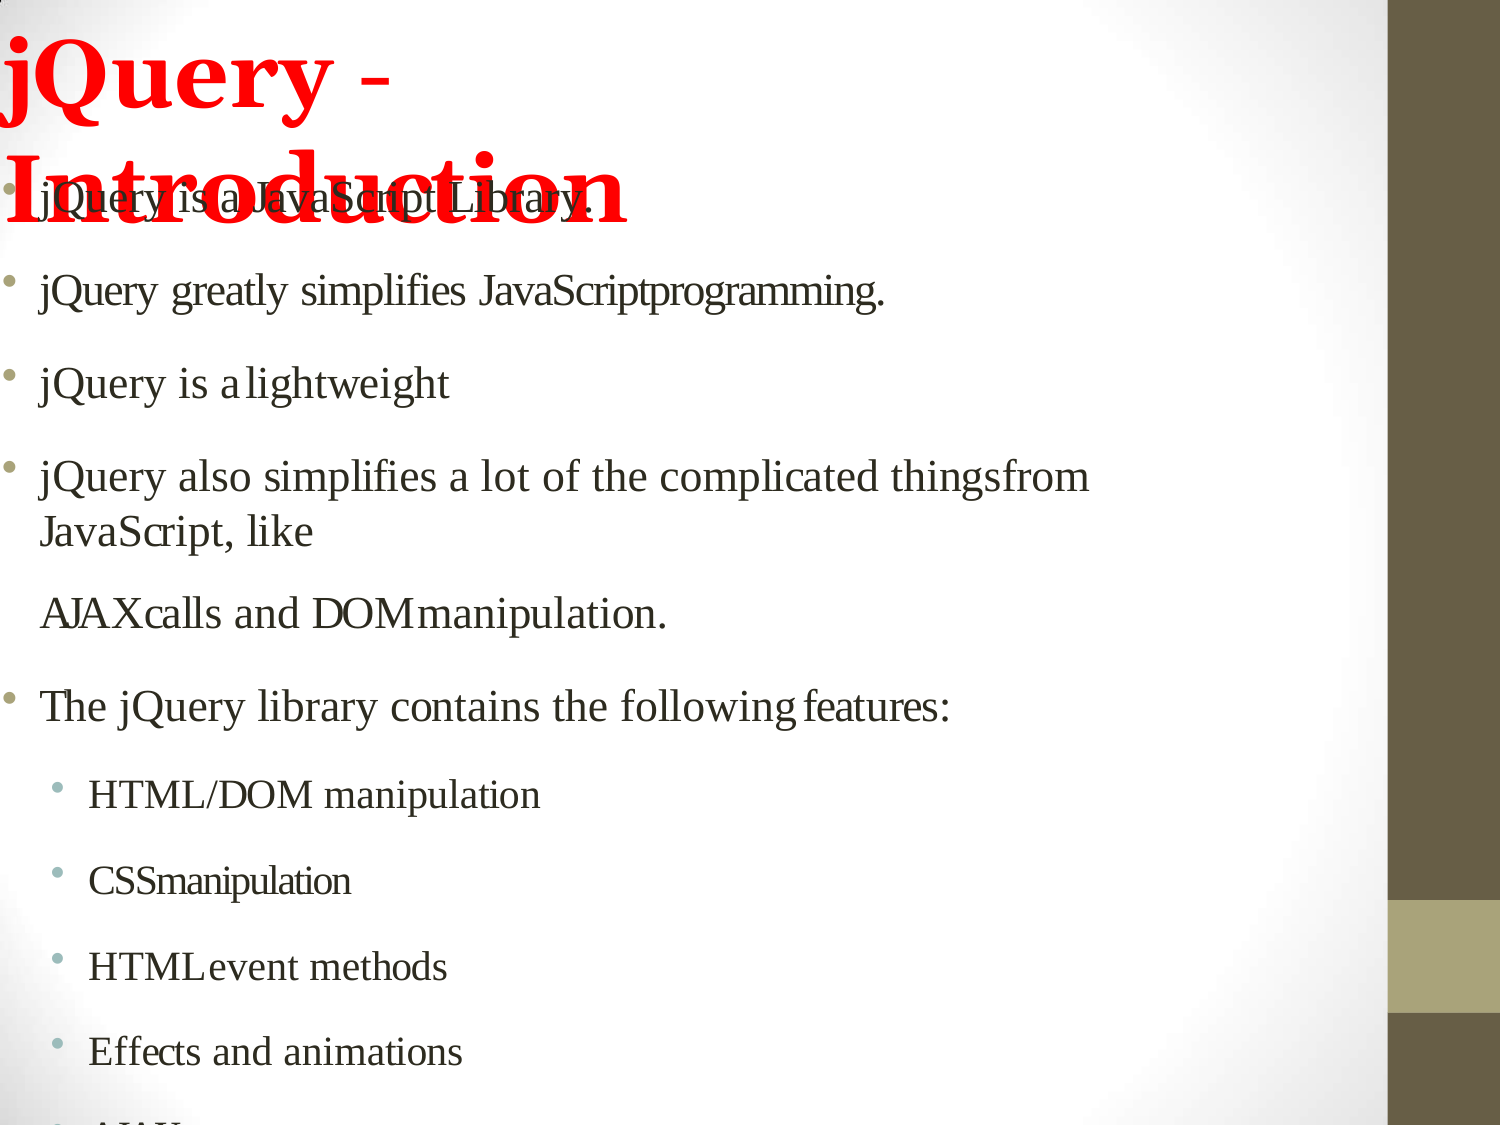

# jQuery - Introduction
jQuery is a JavaScript Library.
jQuery greatly simplifies JavaScriptprogramming.
jQuery is alightweight
jQuery also simplifies a lot of the complicated thingsfrom	JavaScript, like
AJAXcalls and DOMmanipulation.
The jQuery library contains the followingfeatures:
HTML/DOM manipulation
CSSmanipulation
HTMLevent methods
Effects and animations
AJAX